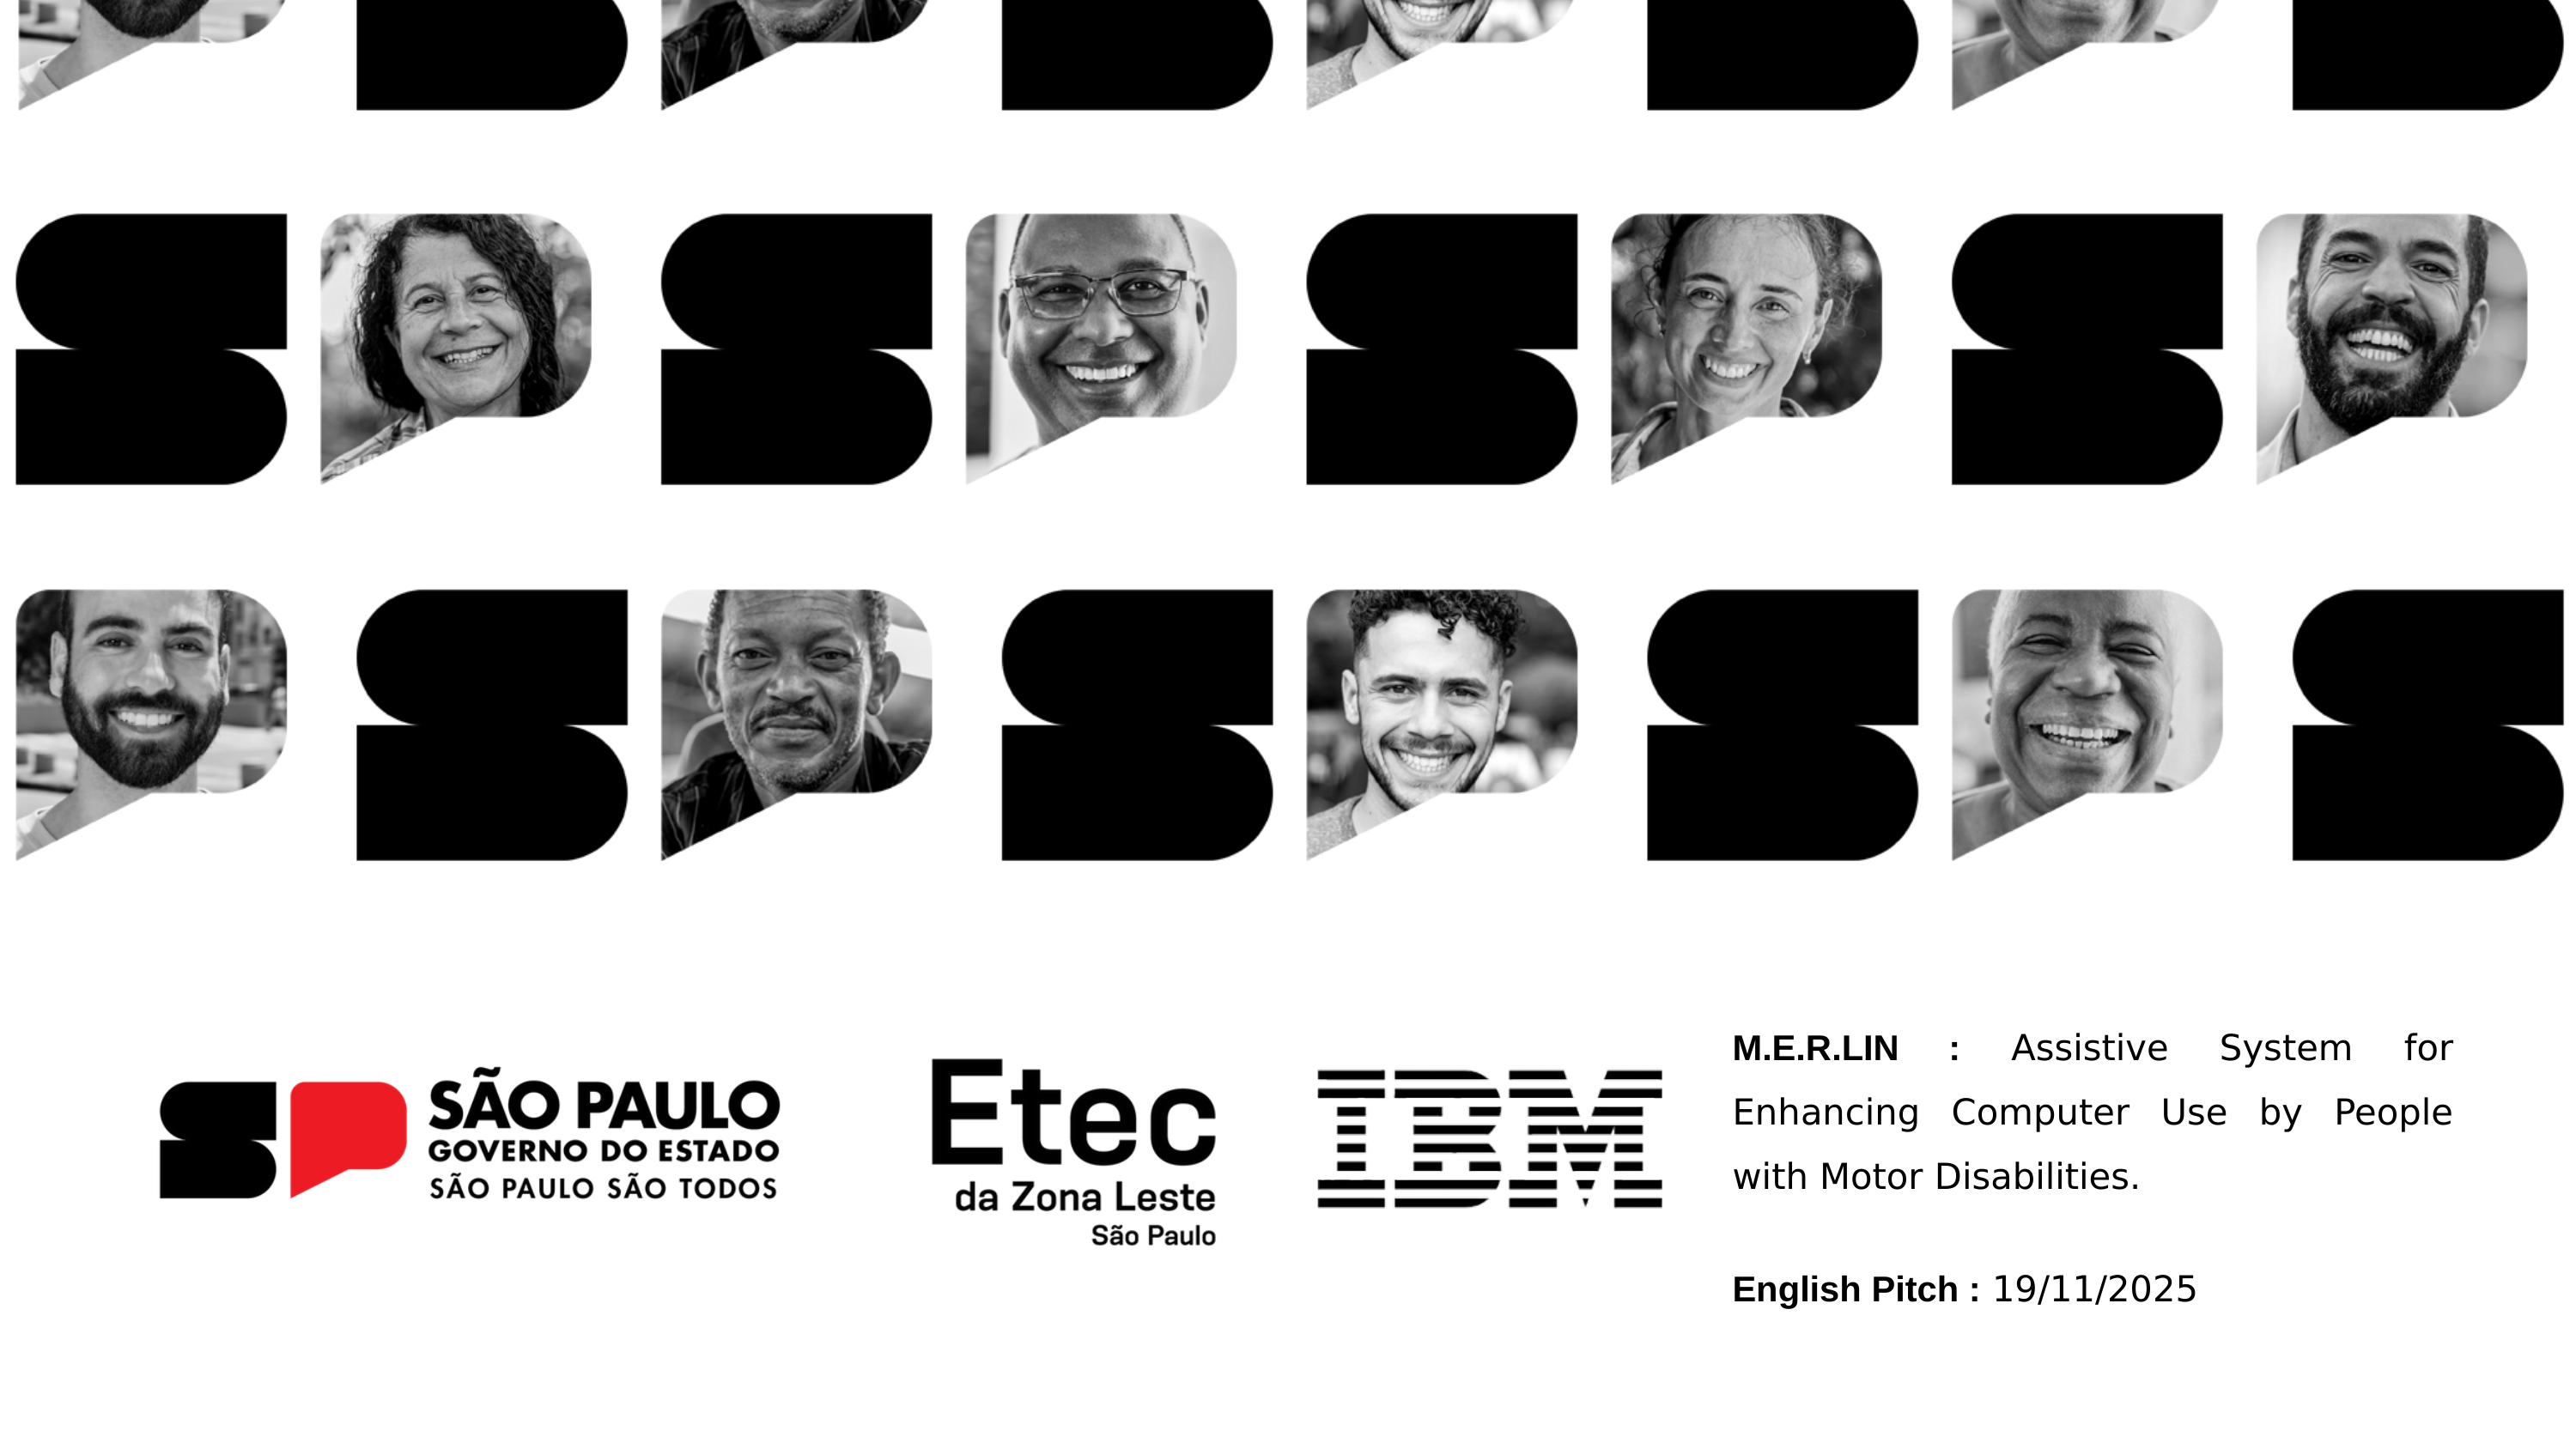

M.E.R.LIN : Assistive System for Enhancing Computer Use by People with Motor Disabilities.

English Pitch : 19/11/2025